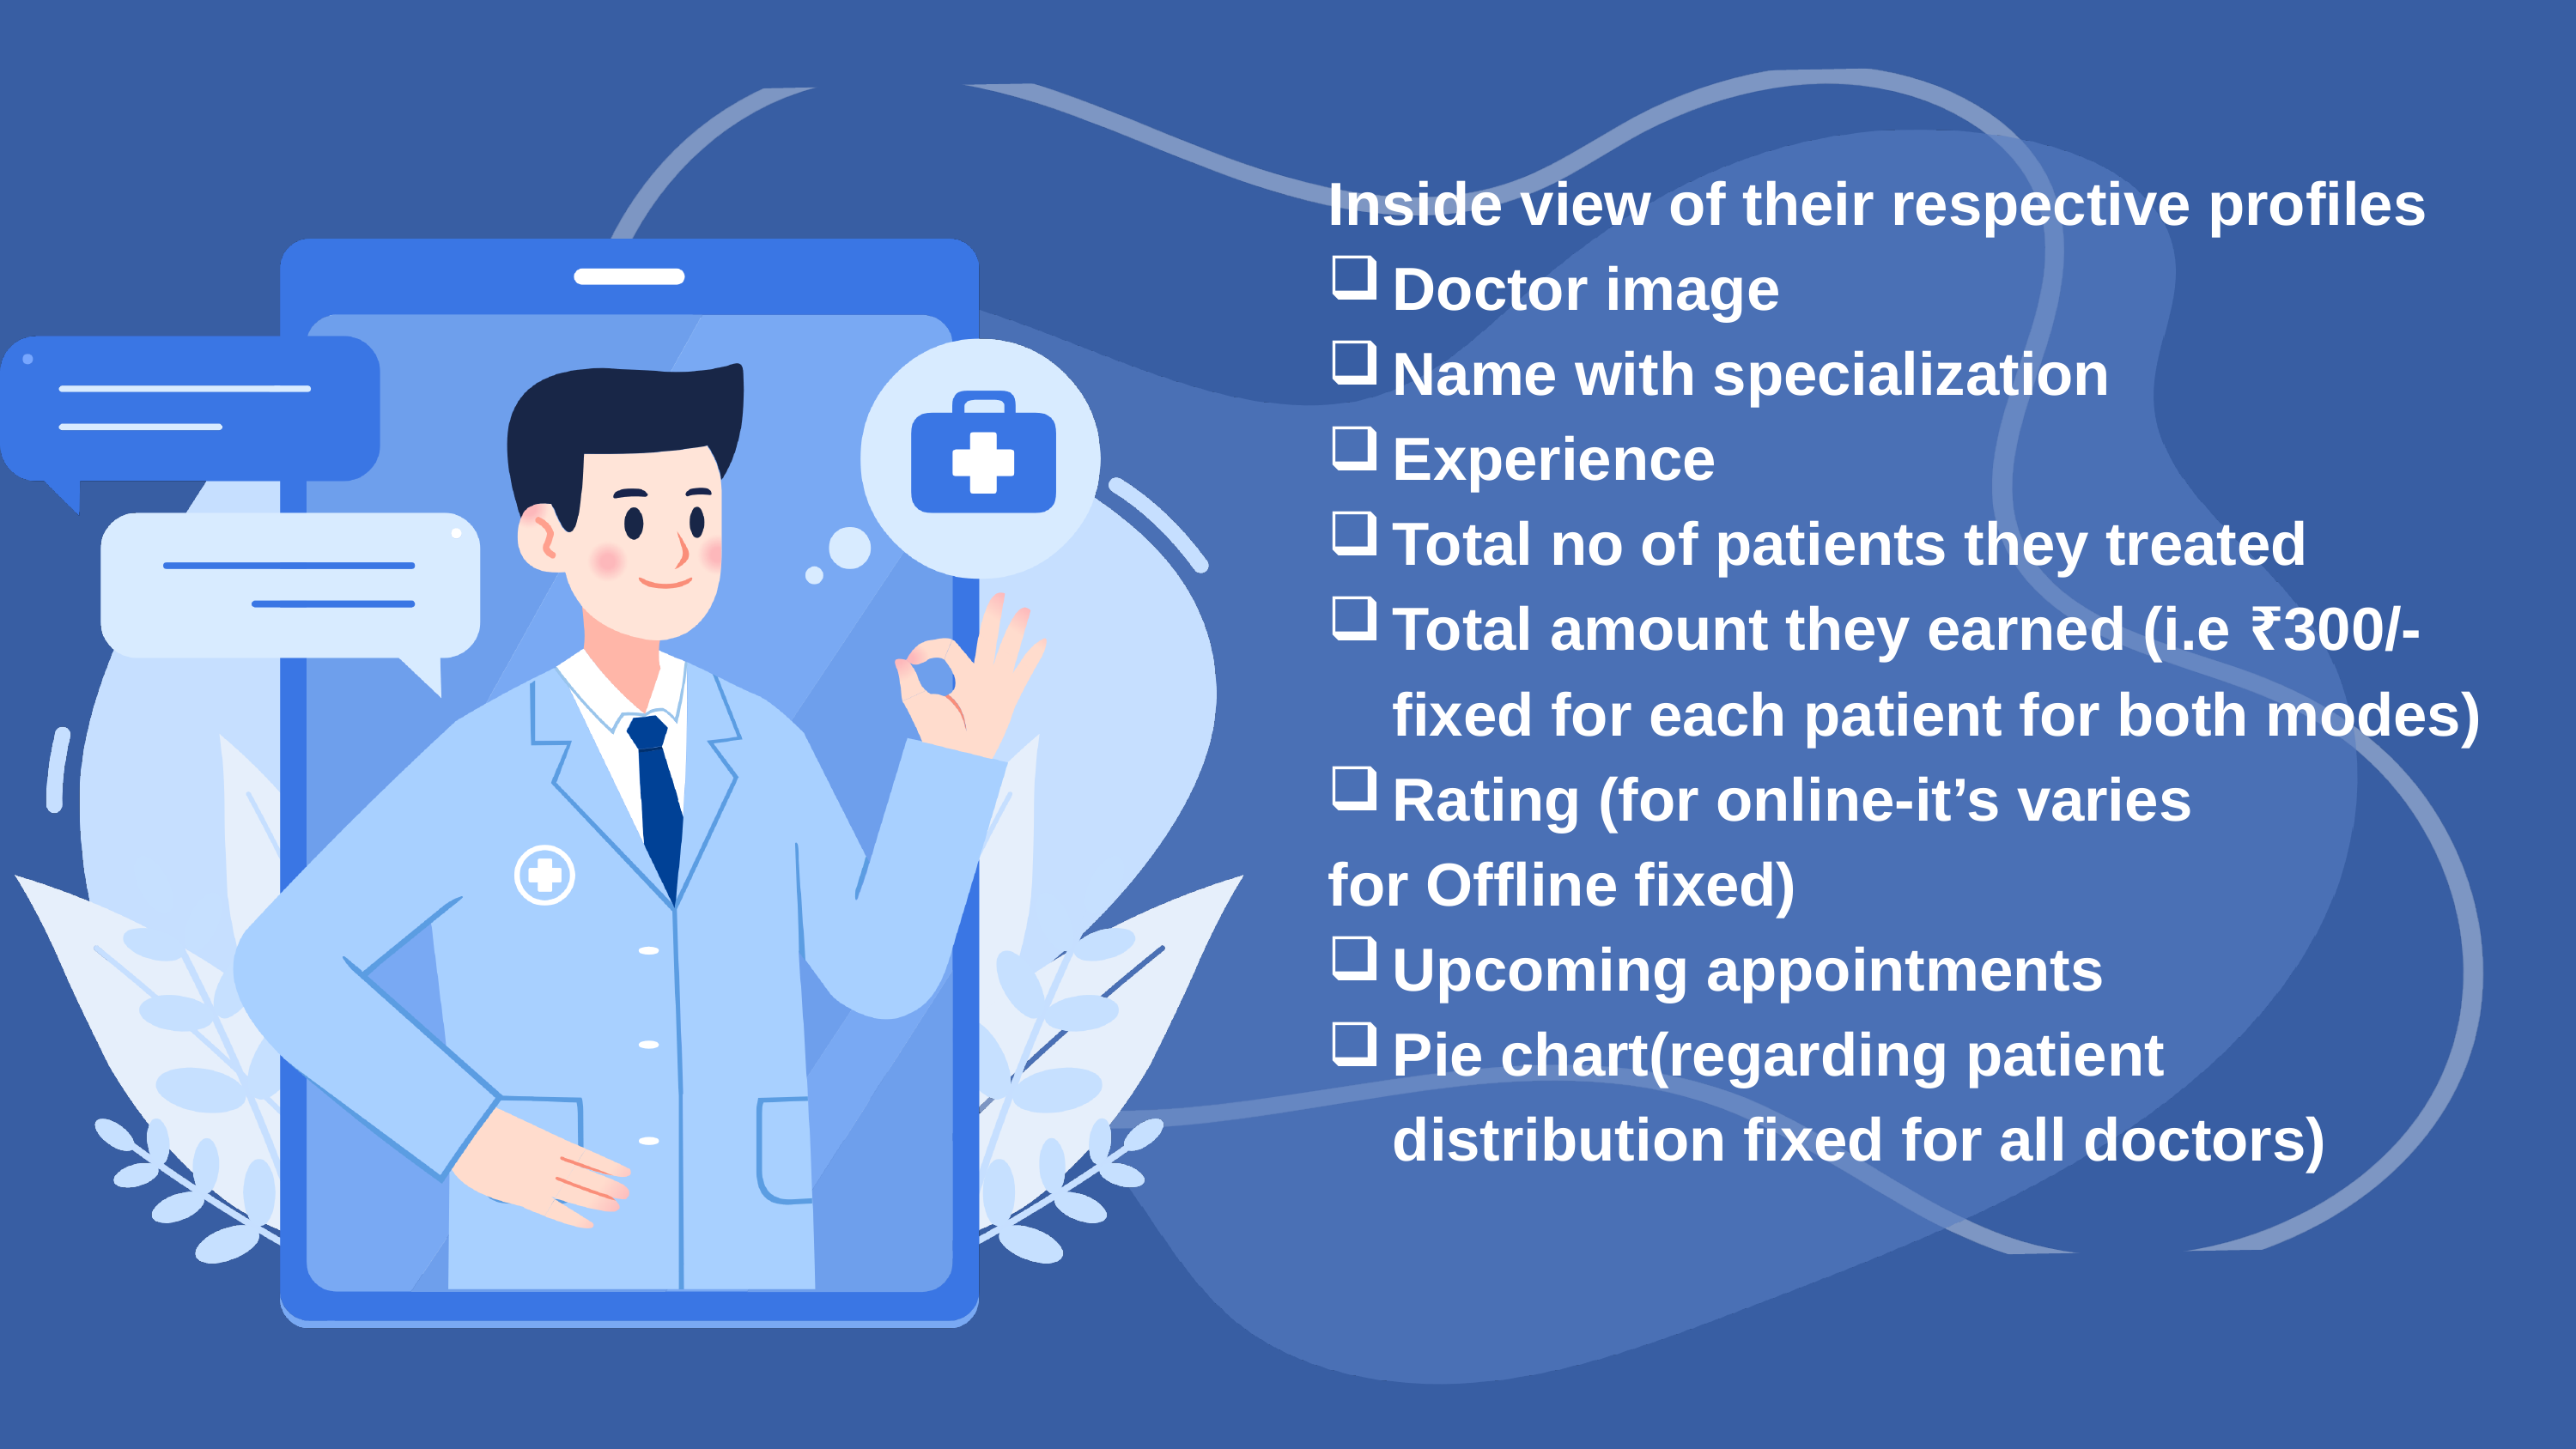

Inside view of their respective profiles
Doctor image
Name with specialization
Experience
Total no of patients they treated
Total amount they earned (i.e ₹300/- fixed for each patient for both modes)
Rating (for online-it’s varies
for Offline fixed)
Upcoming appointments
Pie chart(regarding patient distribution fixed for all doctors)